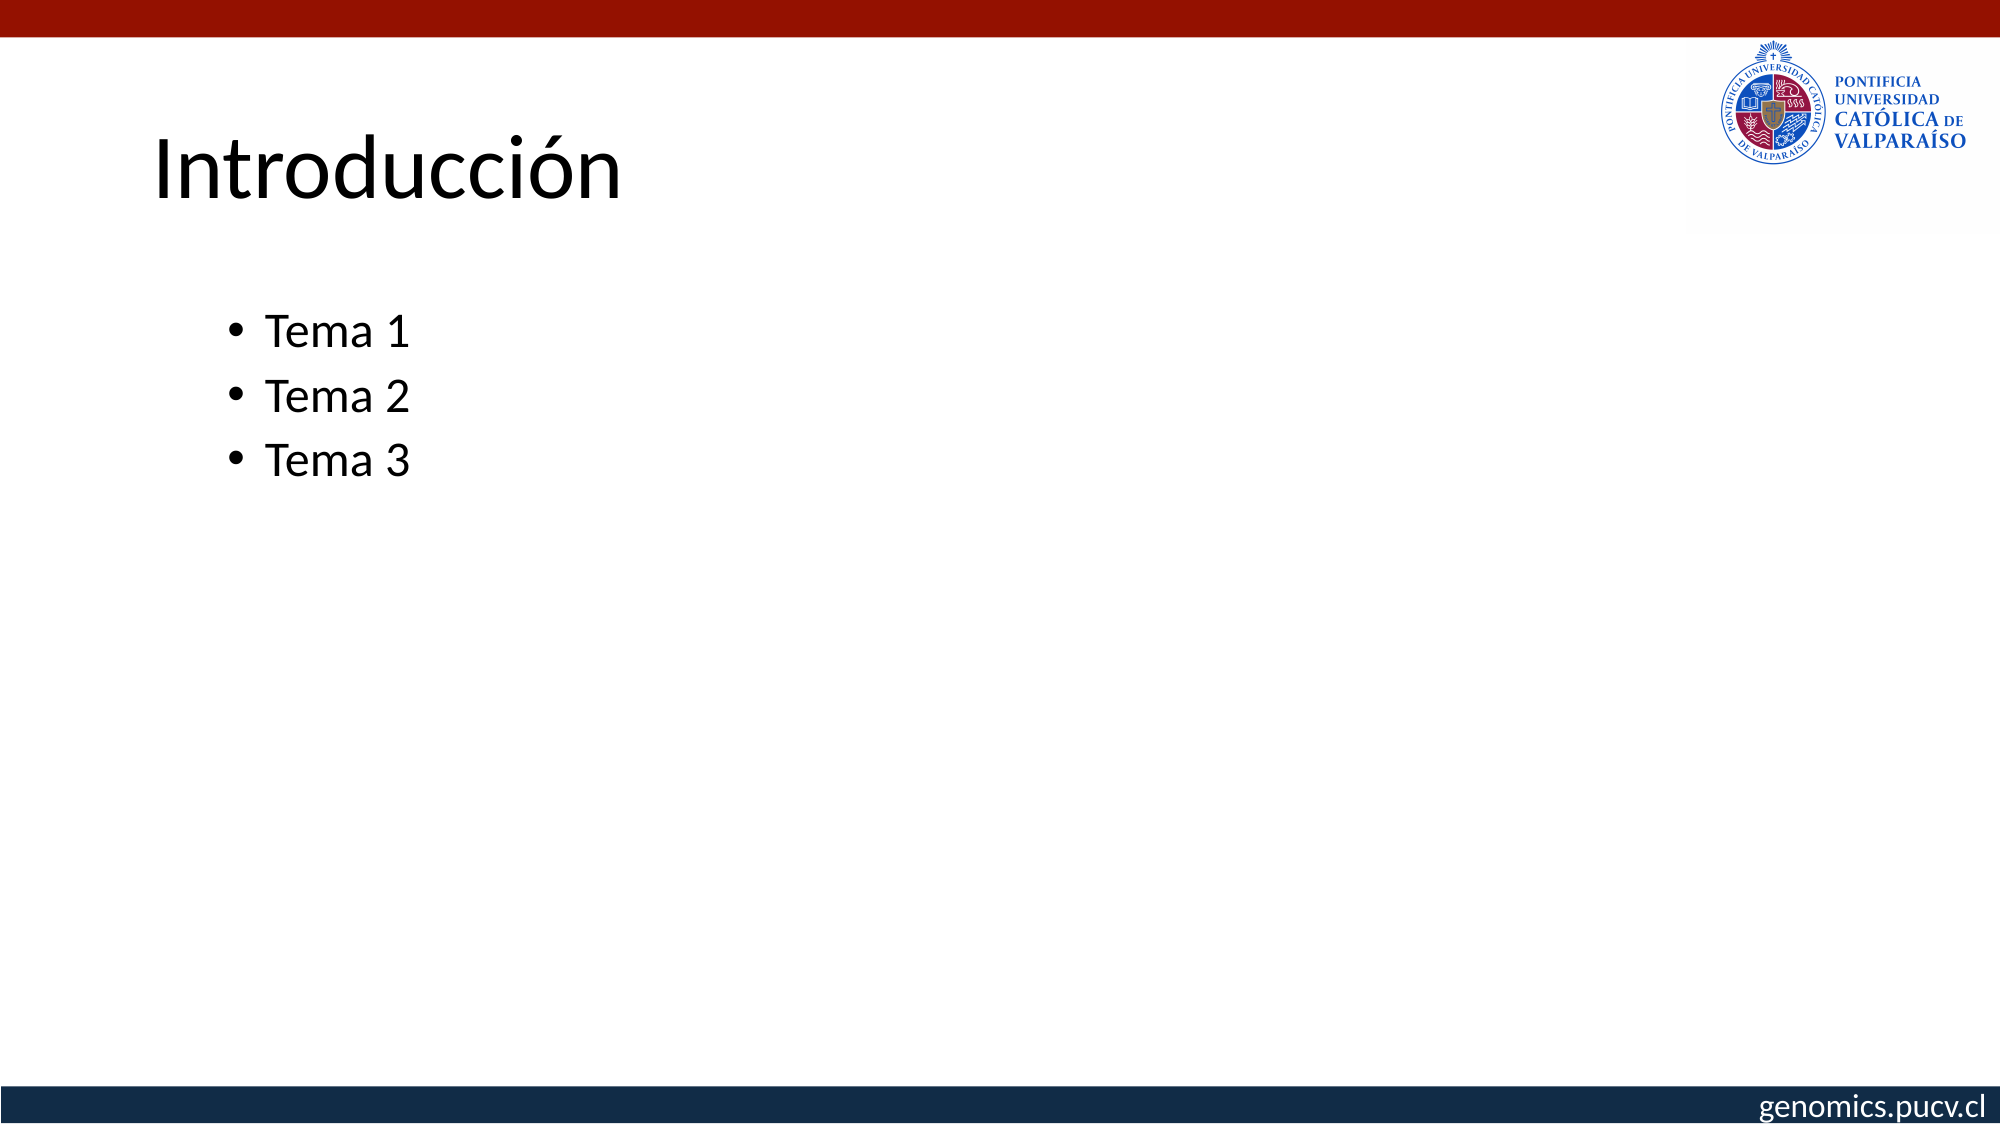

# Introducción
Tema 1
Tema 2
Tema 3